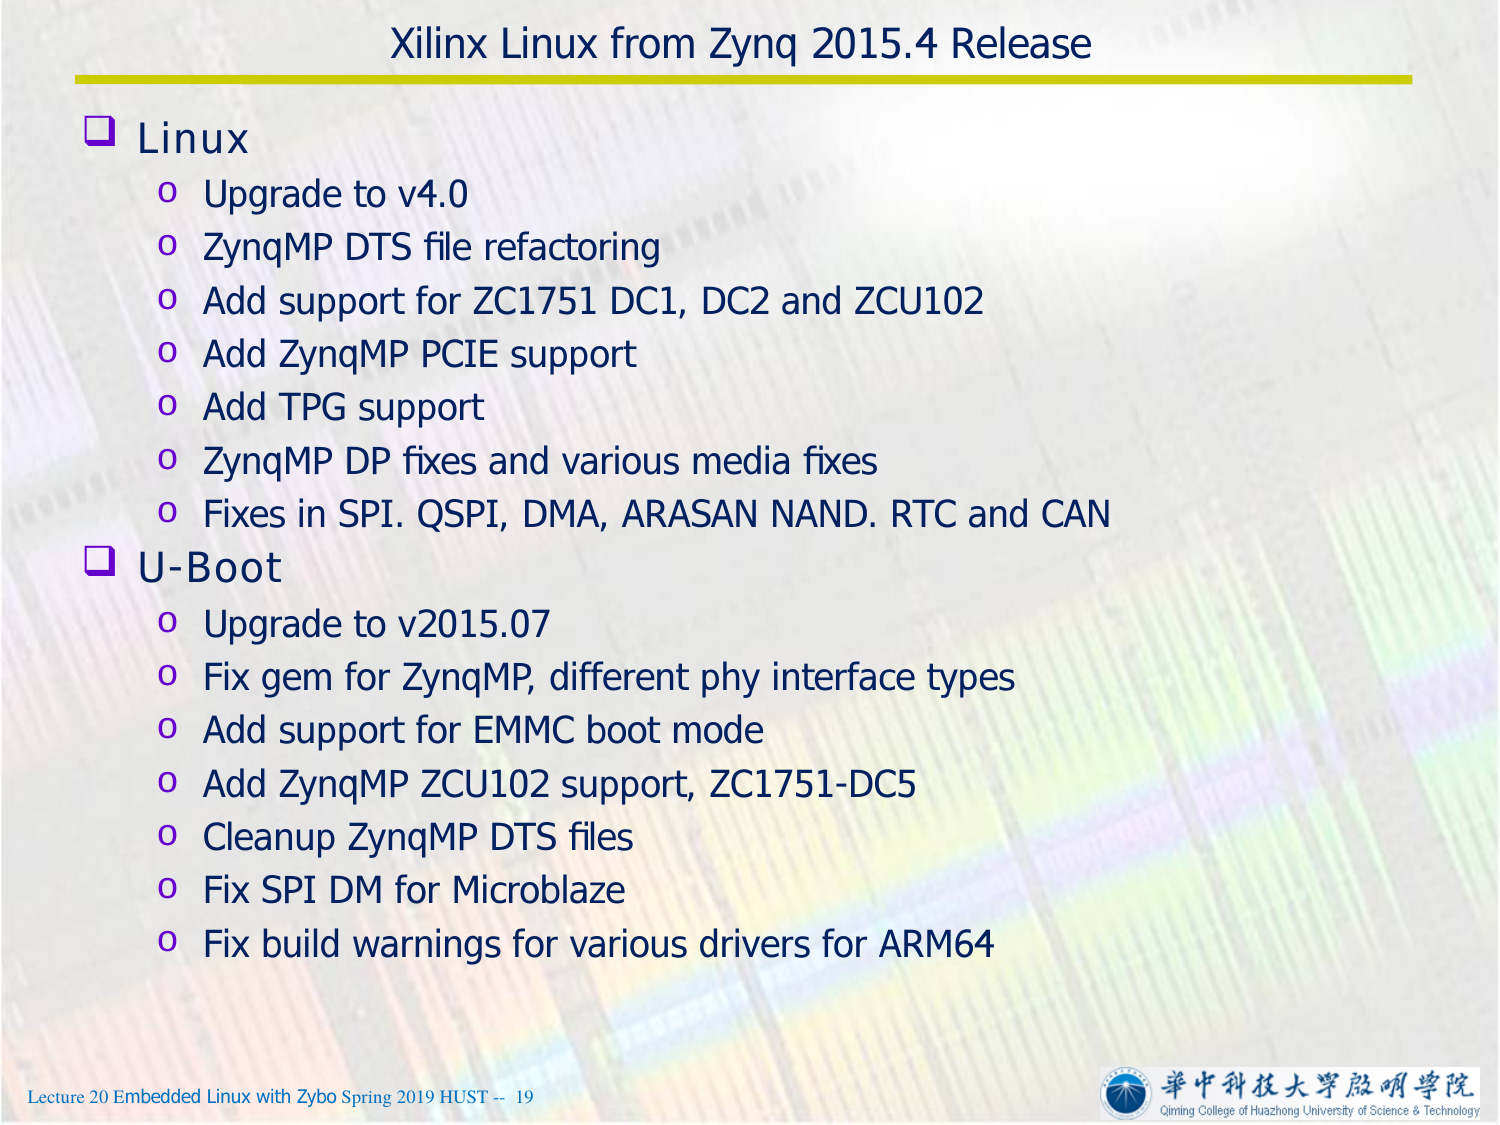

# Xilinx Linux from Zynq 2015.4 Release
Linux
Upgrade to v4.0
ZynqMP DTS file refactoring
Add support for ZC1751 DC1, DC2 and ZCU102
Add ZynqMP PCIE support
Add TPG support
ZynqMP DP fixes and various media fixes
Fixes in SPI. QSPI, DMA, ARASAN NAND. RTC and CAN
U-Boot
Upgrade to v2015.07
Fix gem for ZynqMP, different phy interface types
Add support for EMMC boot mode
Add ZynqMP ZCU102 support, ZC1751-DC5
Cleanup ZynqMP DTS files
Fix SPI DM for Microblaze
Fix build warnings for various drivers for ARM64